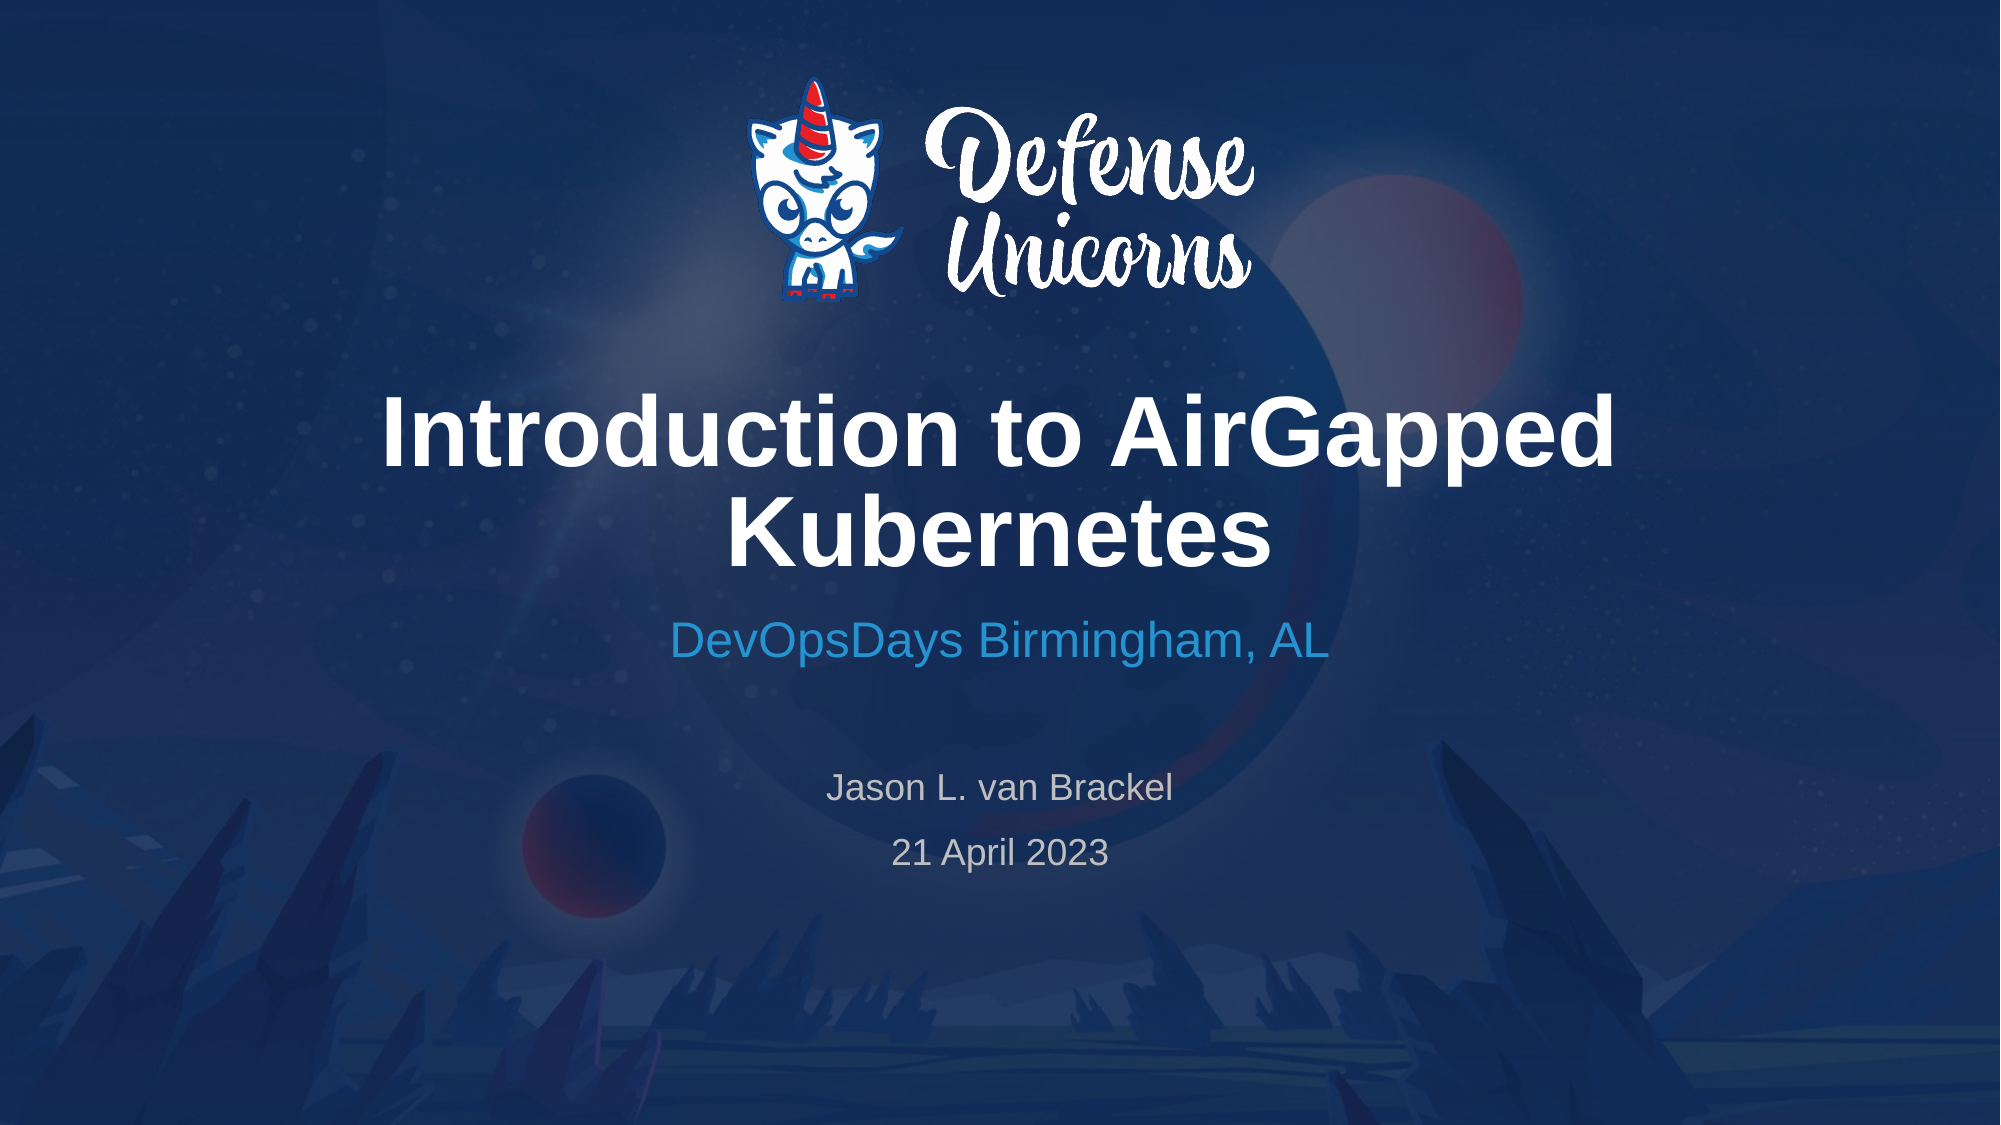

# Introduction to AirGapped Kubernetes
DevOpsDays Birmingham, AL
Jason L. van Brackel
21 April 2023